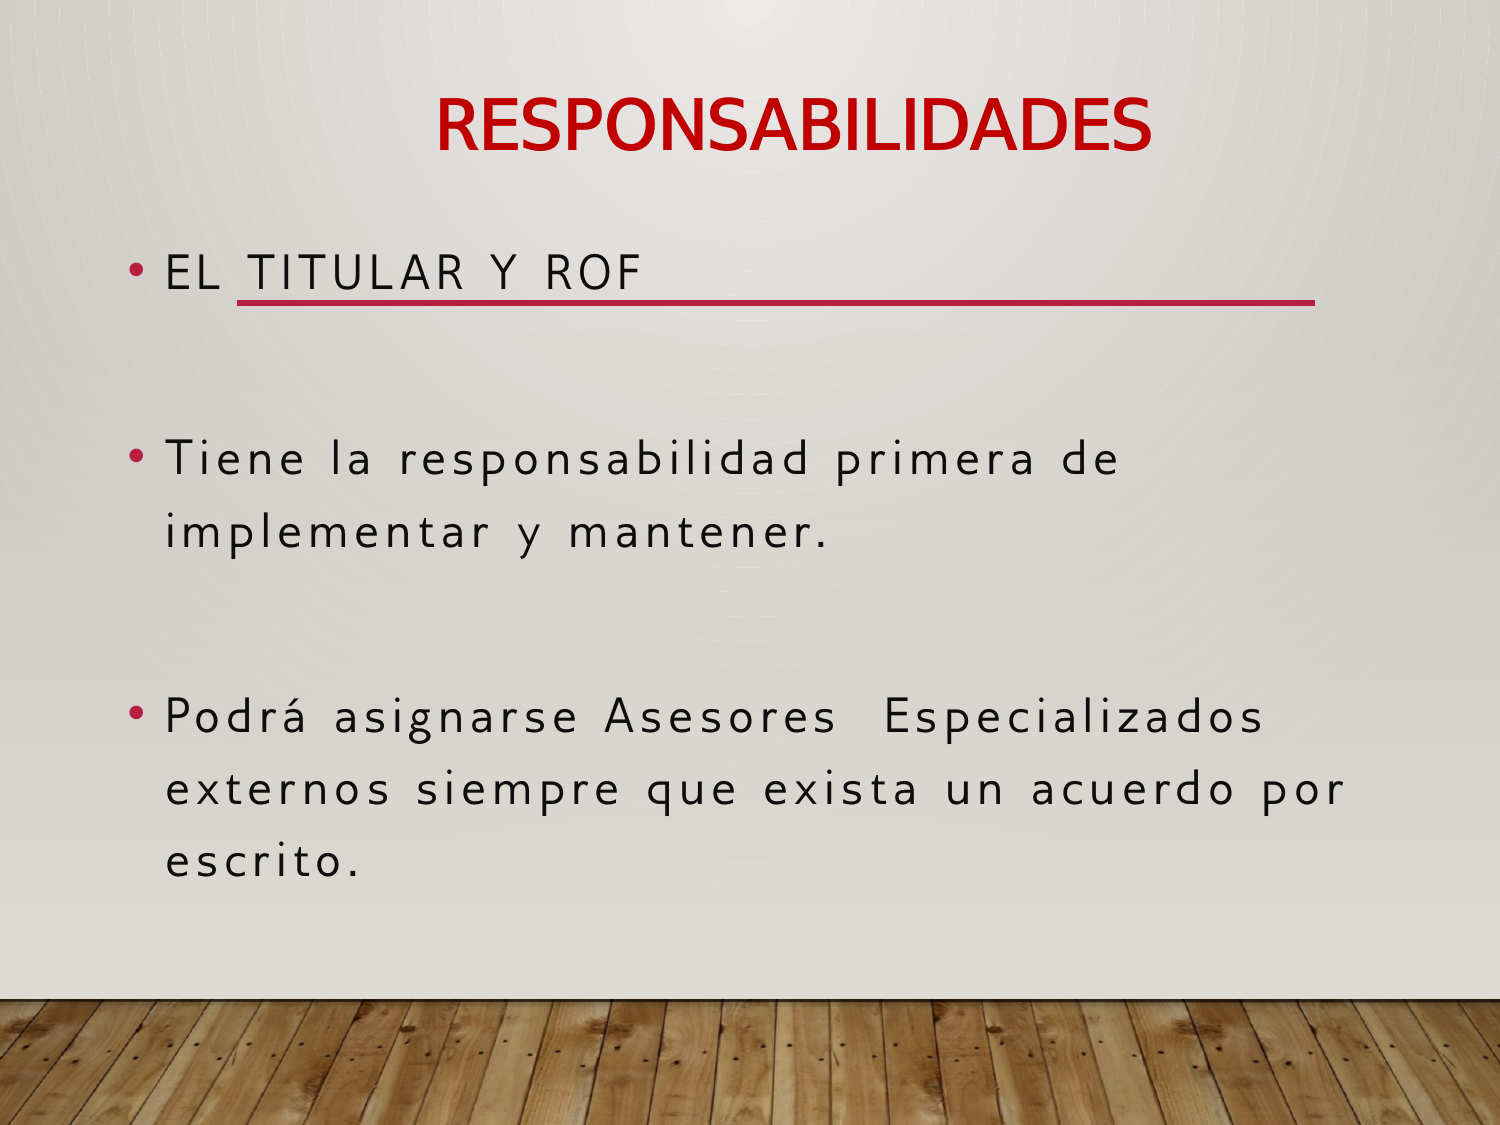

# RESPONSABILIDADES
EL TITULAR Y ROF

Tiene la responsabilidad primera de implementar y mantener.

Podrá asignarse Asesores  Especializados externos siempre que exista un acuerdo por escrito.